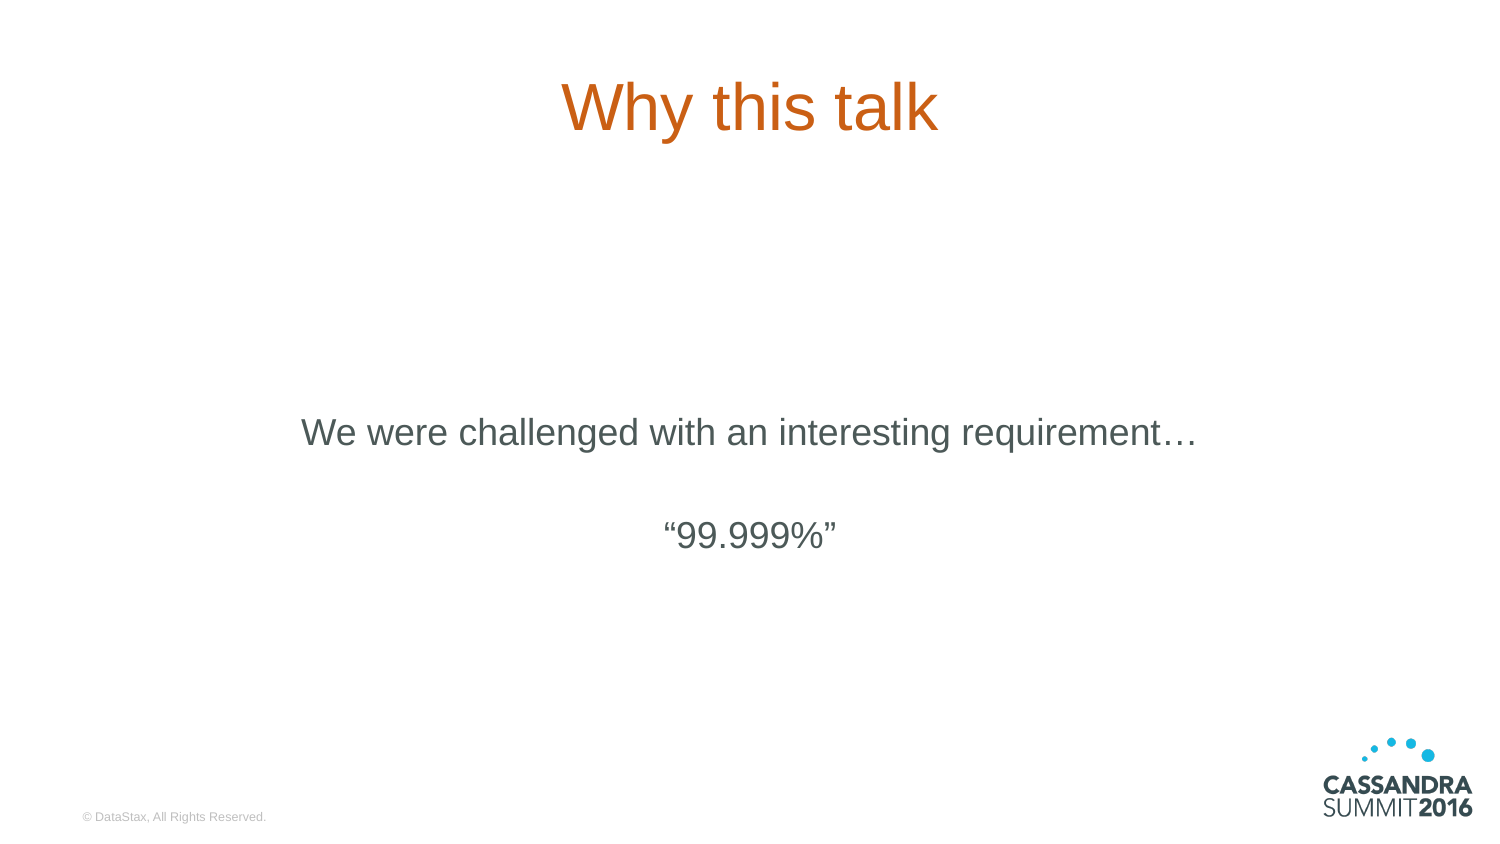

# Why this talk
We were challenged with an interesting requirement…
“99.999%”
© DataStax, All Rights Reserved.
2